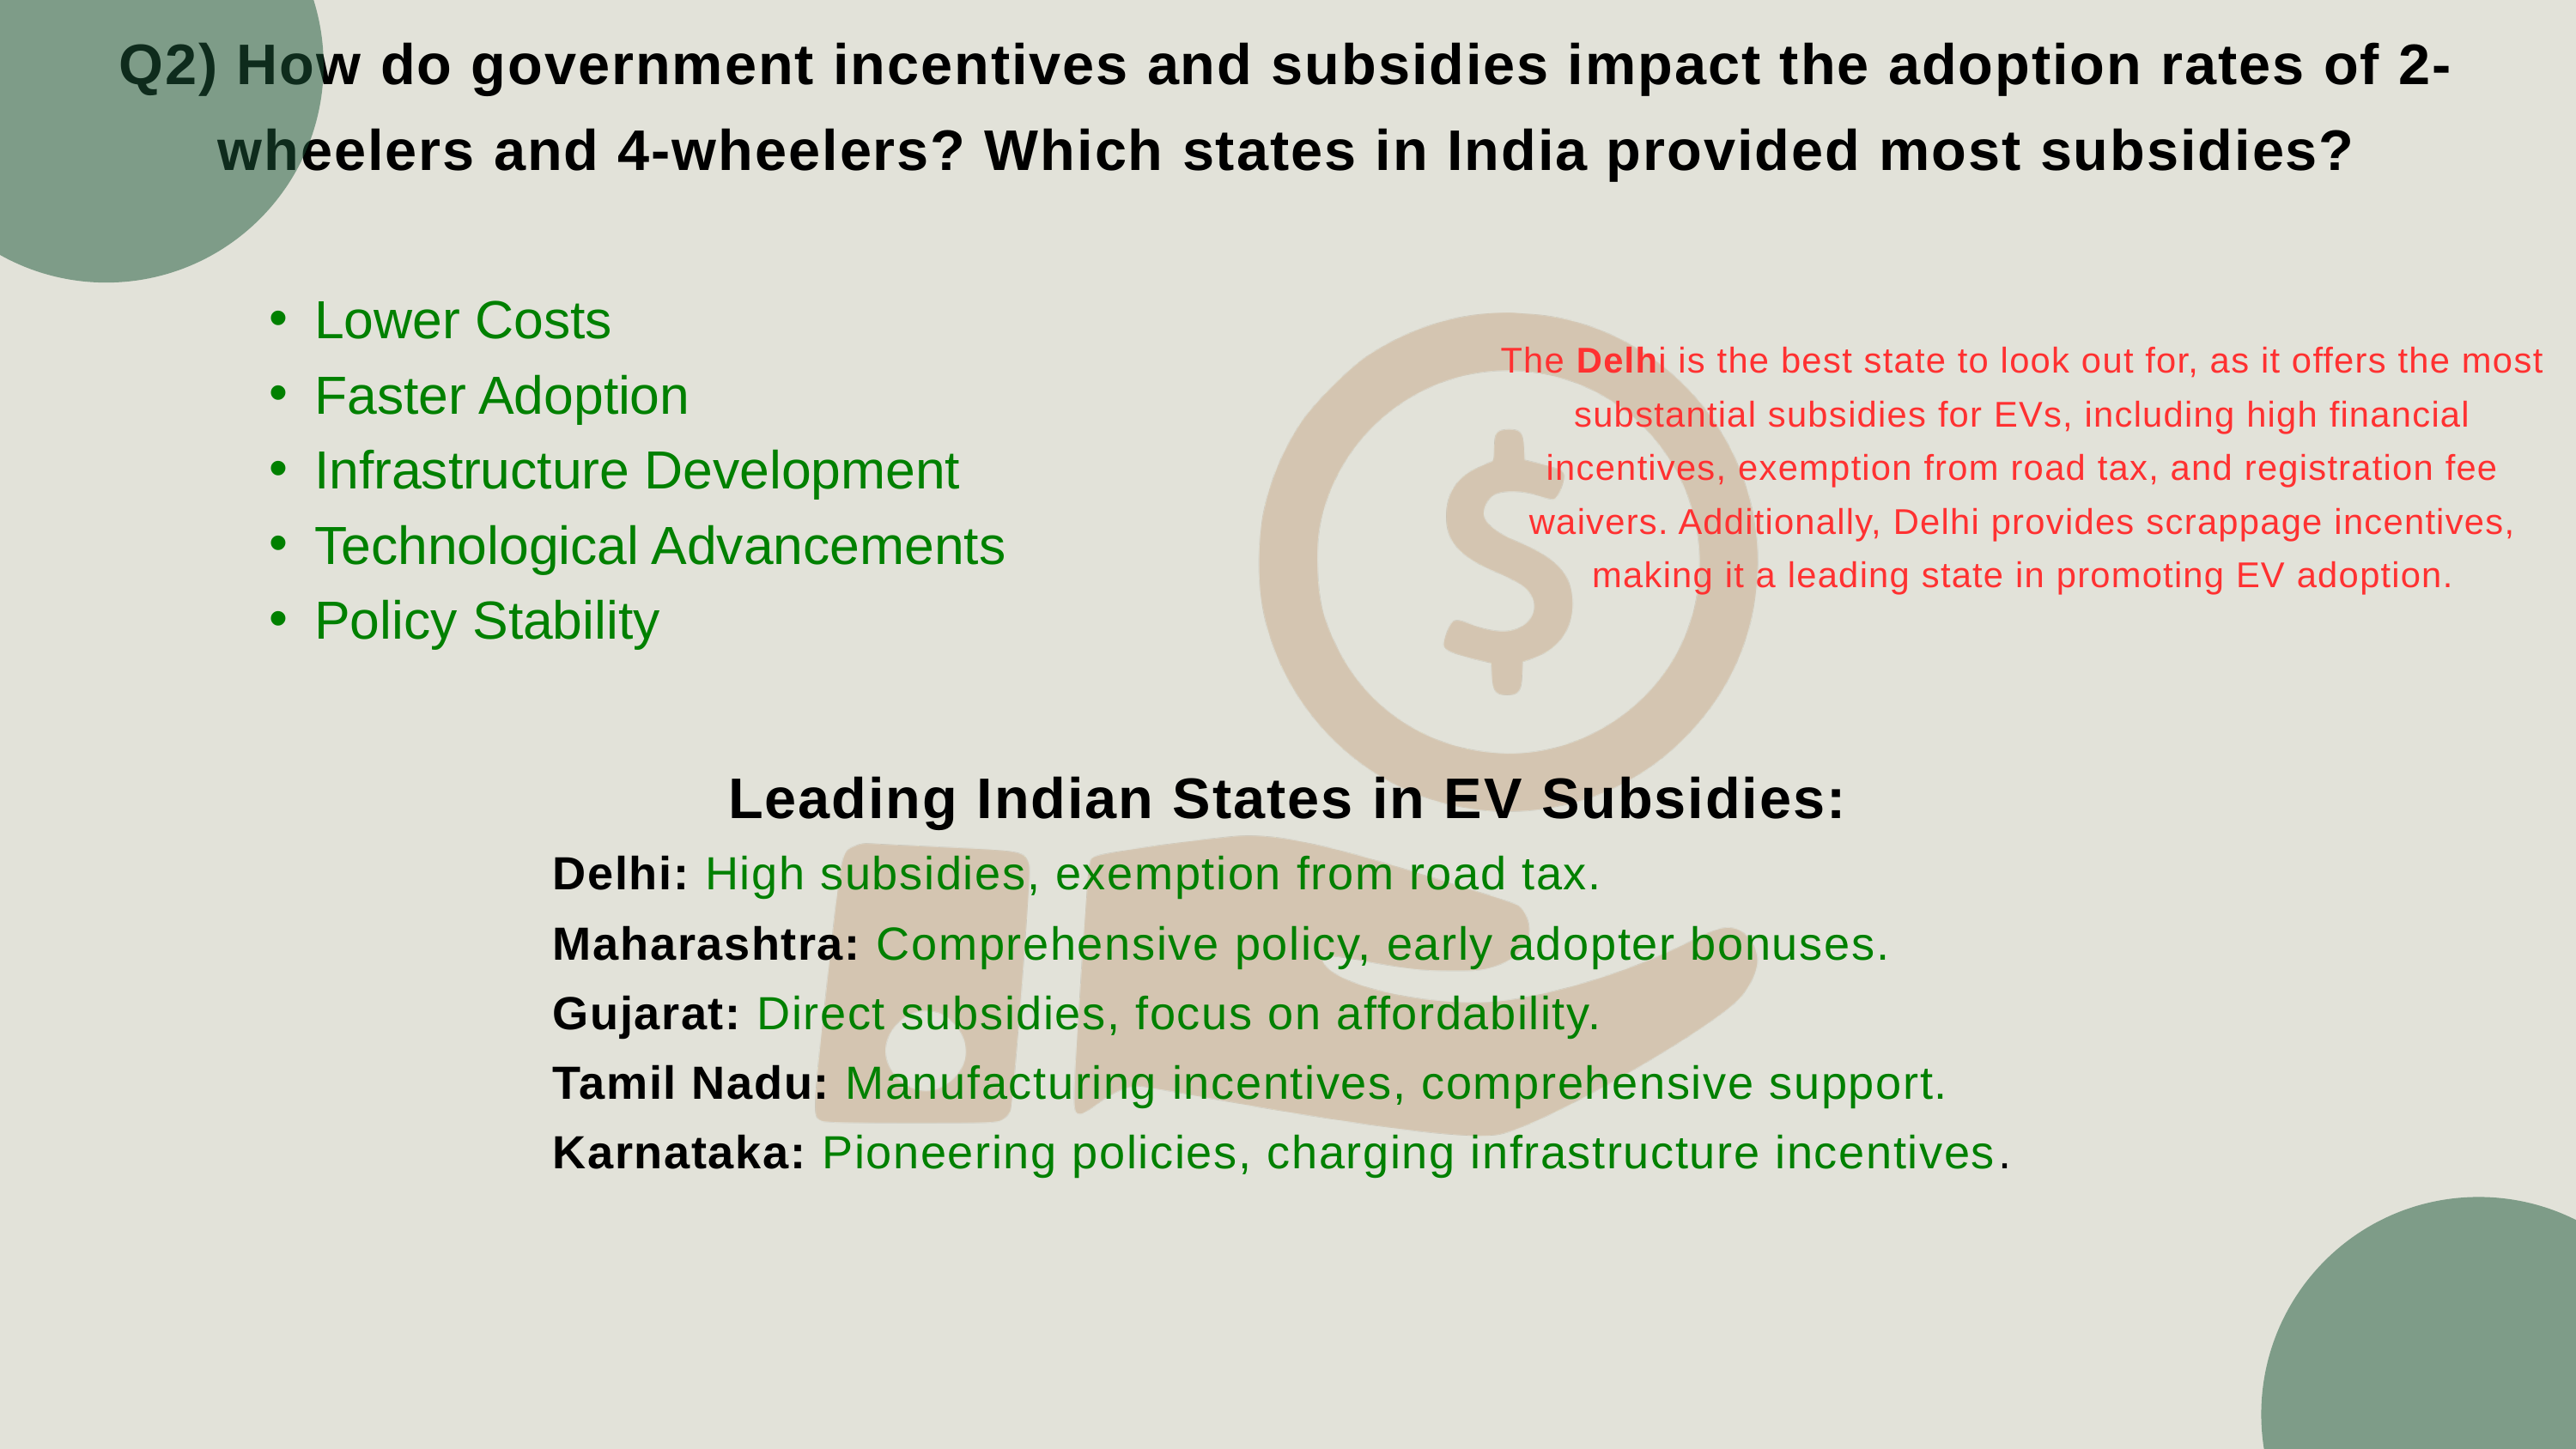

Q2) How do government incentives and subsidies impact the adoption rates of 2-wheelers and 4-wheelers? Which states in India provided most subsidies?
Lower Costs
Faster Adoption
Infrastructure Development
Technological Advancements
Policy Stability

The Delhi is the best state to look out for, as it offers the most substantial subsidies for EVs, including high financial incentives, exemption from road tax, and registration fee waivers. Additionally, Delhi provides scrappage incentives, making it a leading state in promoting EV adoption.
Leading Indian States in EV Subsidies:
Delhi: High subsidies, exemption from road tax.
Maharashtra: Comprehensive policy, early adopter bonuses.
Gujarat: Direct subsidies, focus on affordability.
Tamil Nadu: Manufacturing incentives, comprehensive support.
Karnataka: Pioneering policies, charging infrastructure incentives.